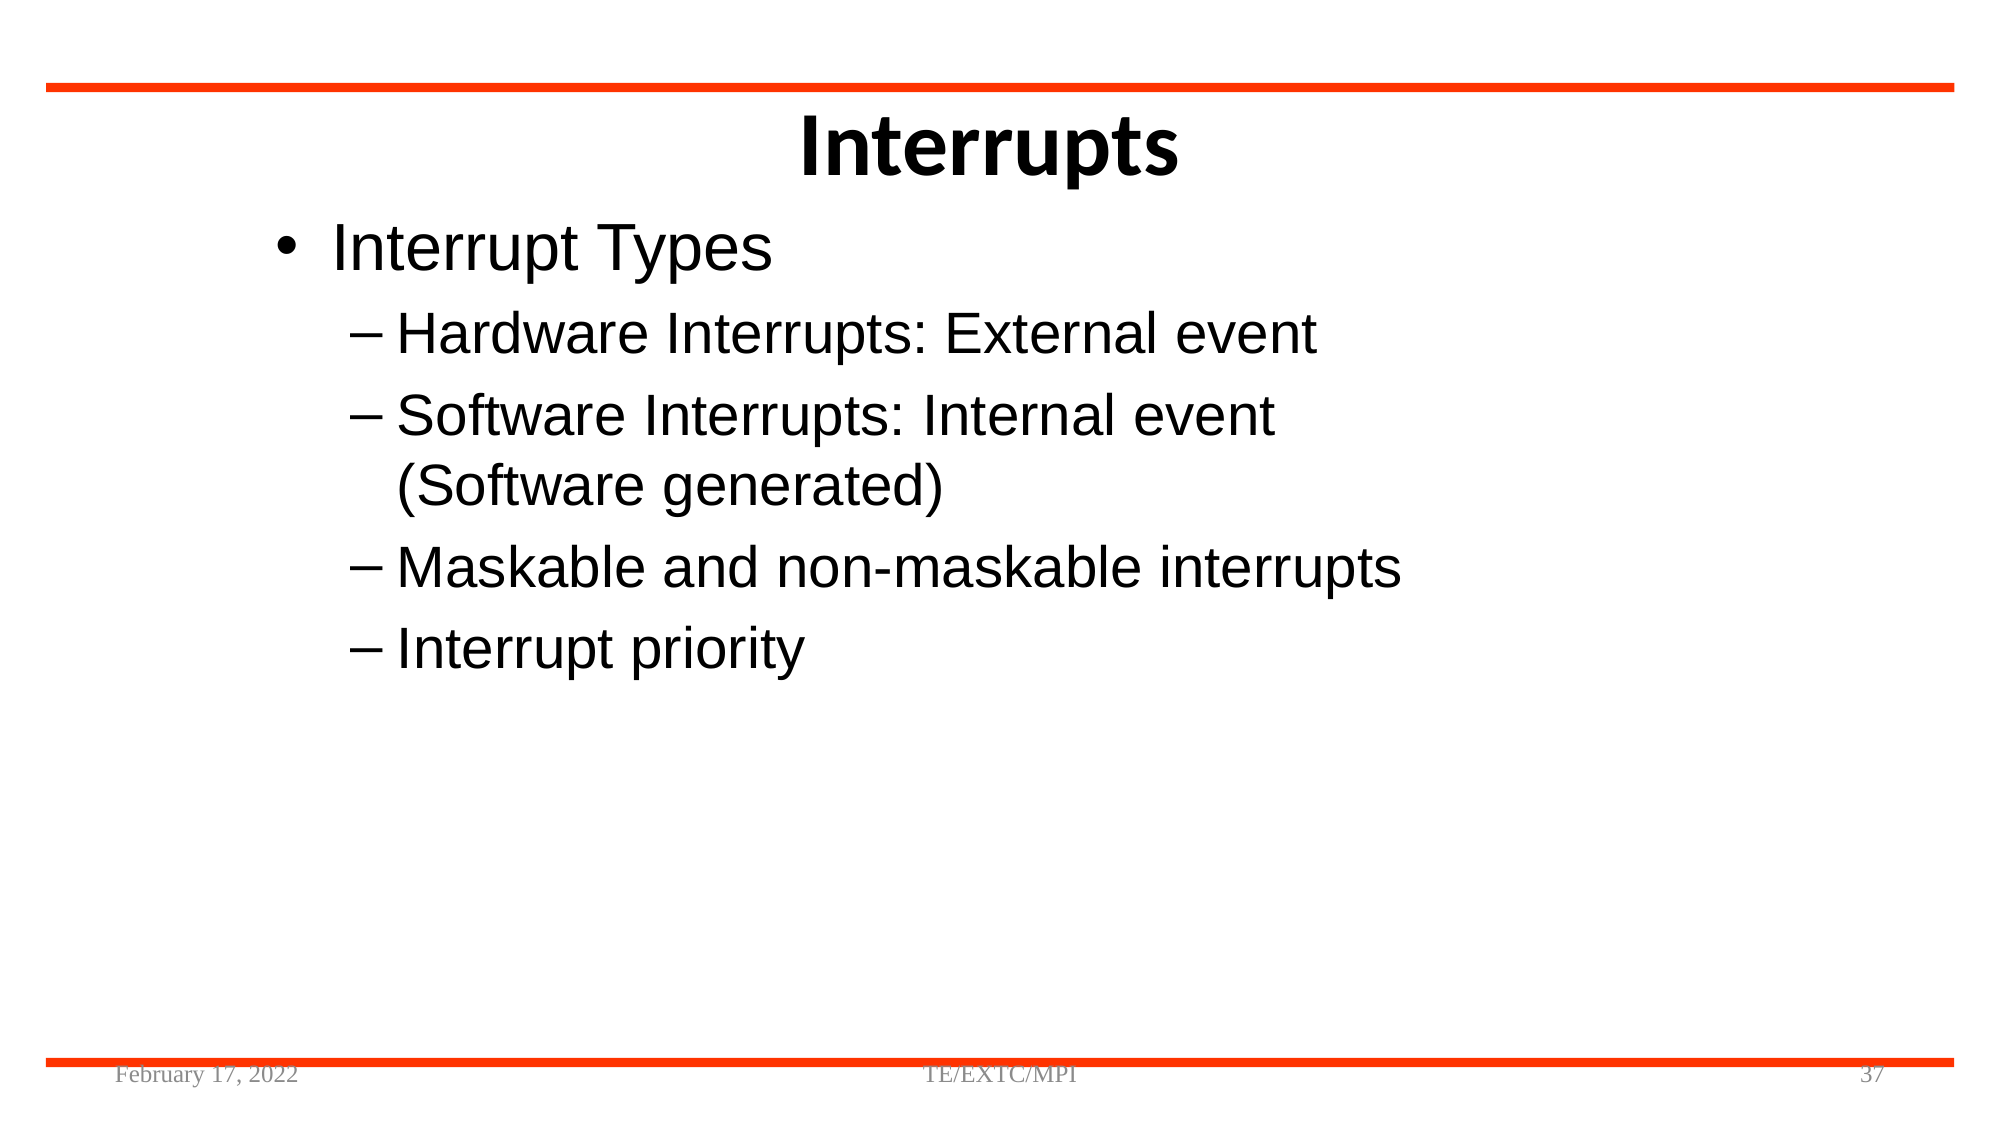

# Interrupts
Interrupt Types
Hardware Interrupts: External event
Software Interrupts: Internal event (Software generated)
Maskable and non-maskable interrupts
Interrupt priority

February 17, 2022
TE/EXTC/MPI
37